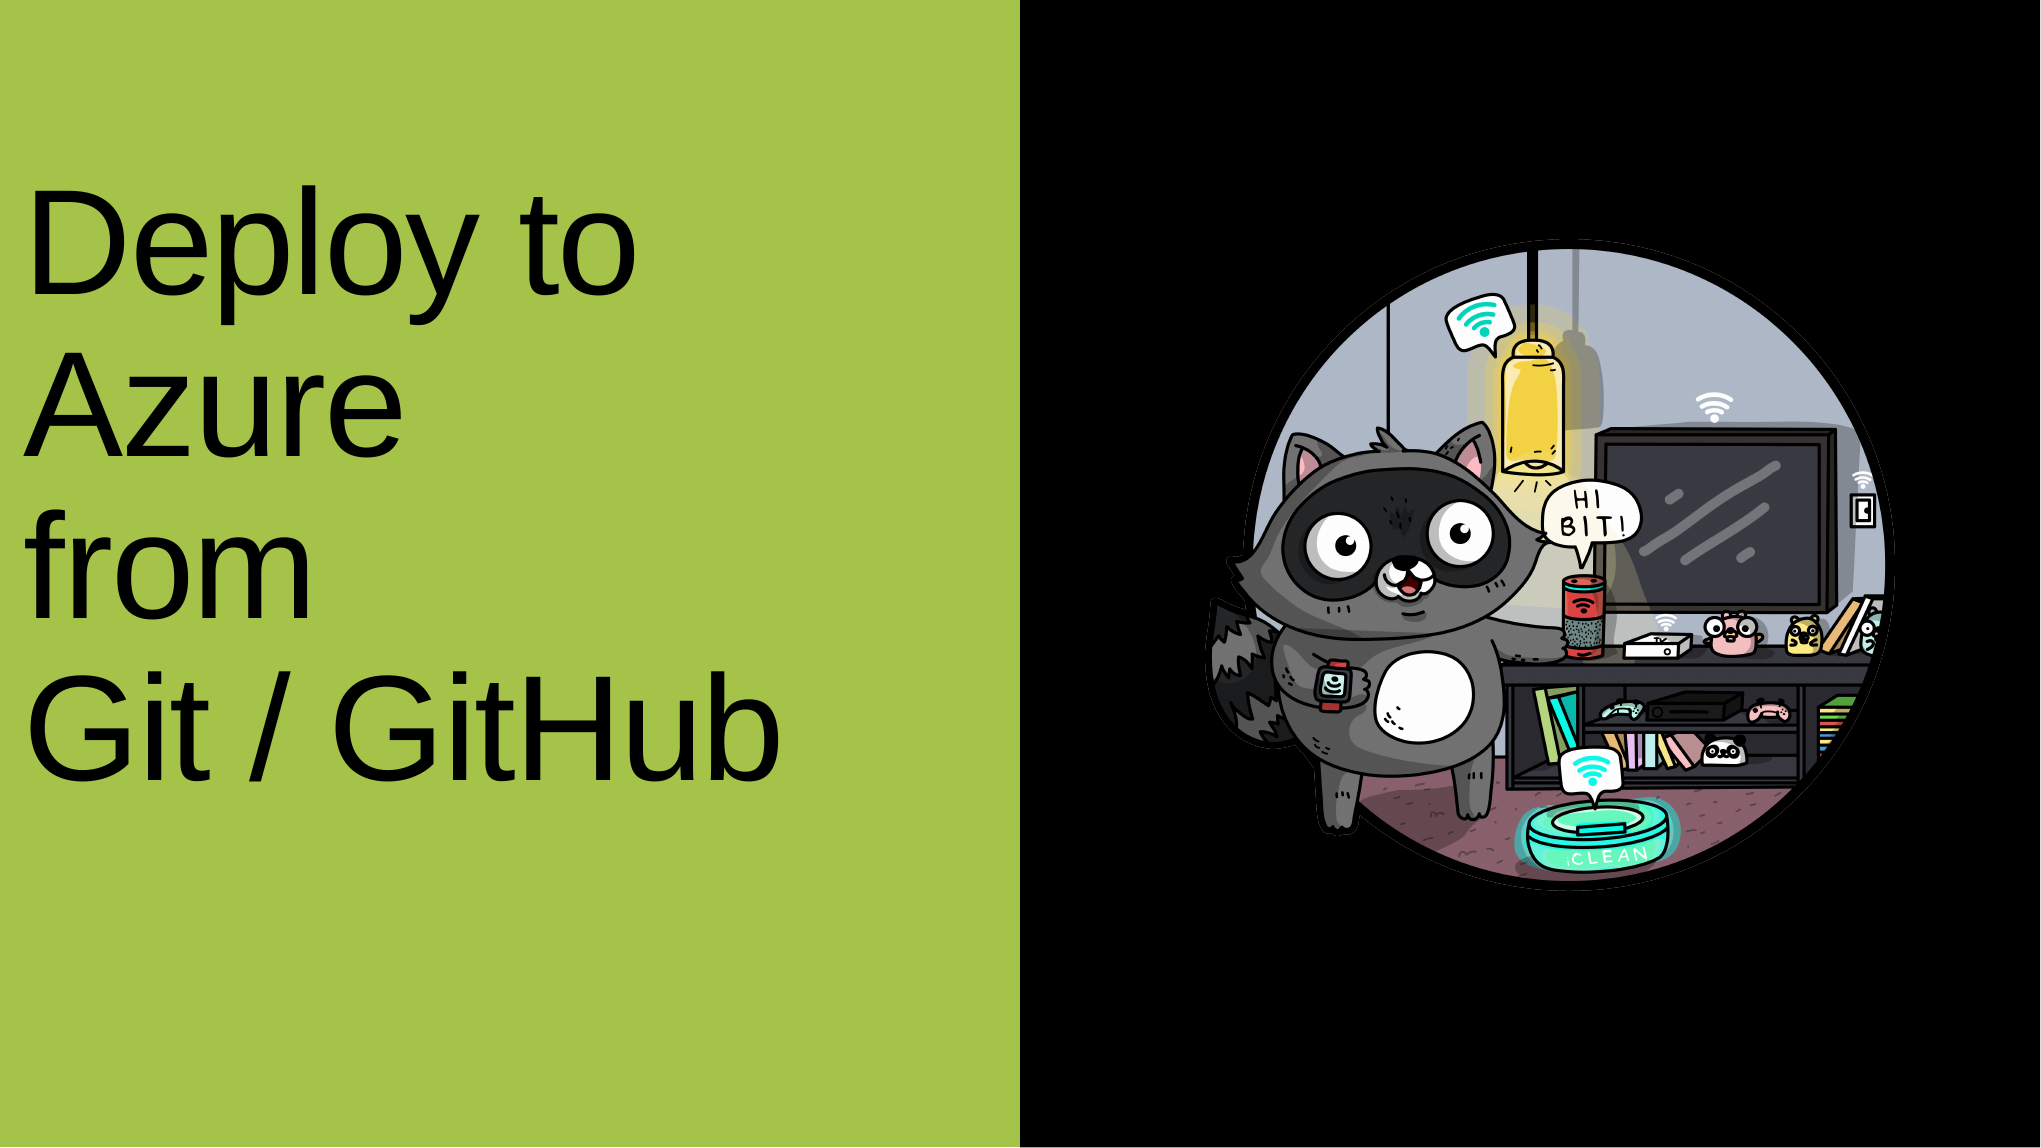

# Deploy to Azure from Git / GitHub